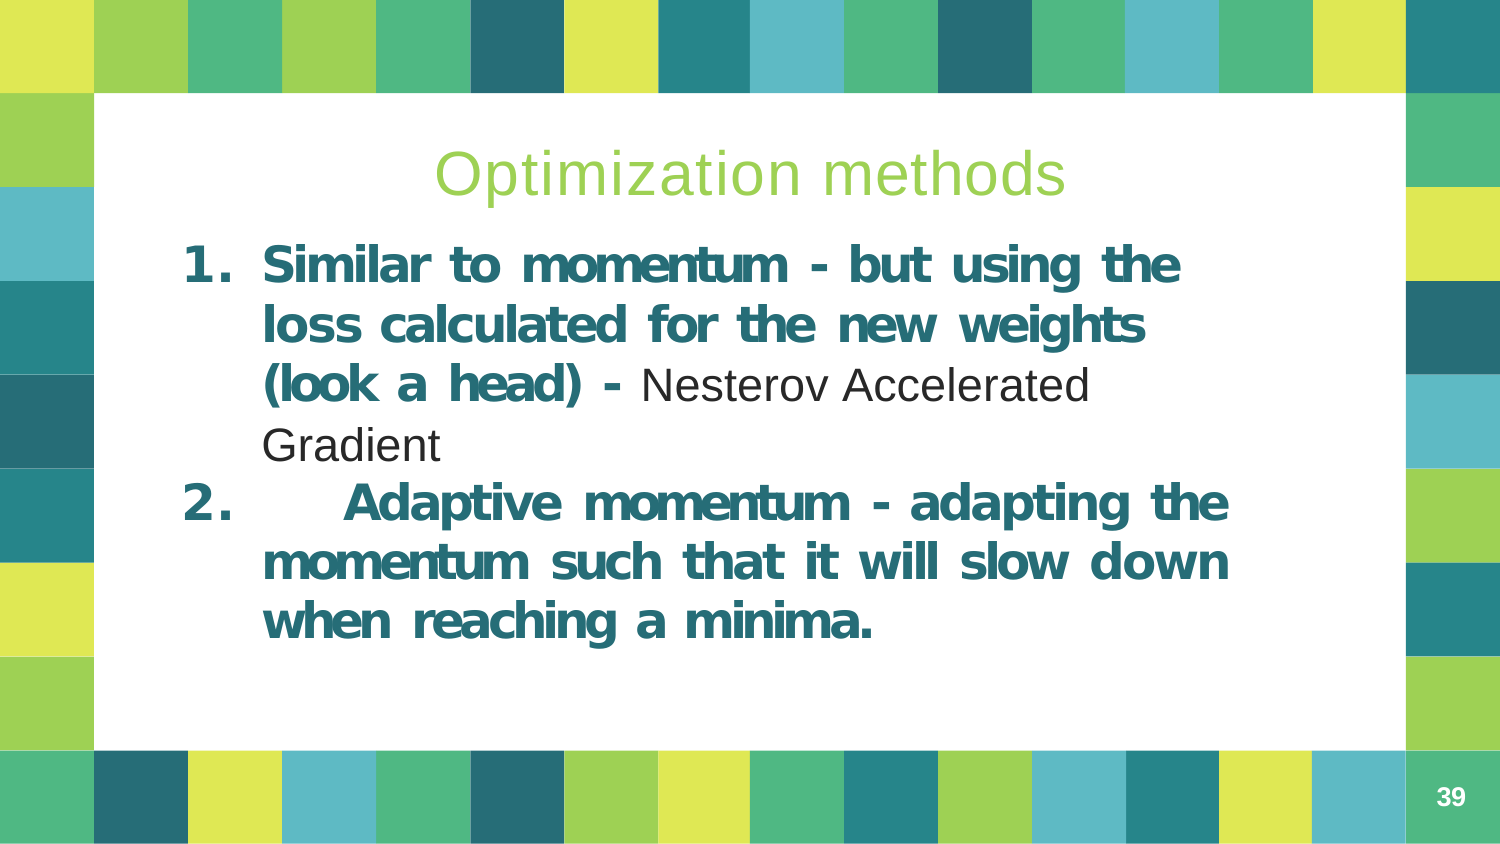

# Optimization methods

Similar to momentum - but using the loss calculated for the new weights (look a head) - Nesterov Accelerated Gradient
	Adaptive momentum - adapting the momentum such that it will slow down when reaching a minima.

39